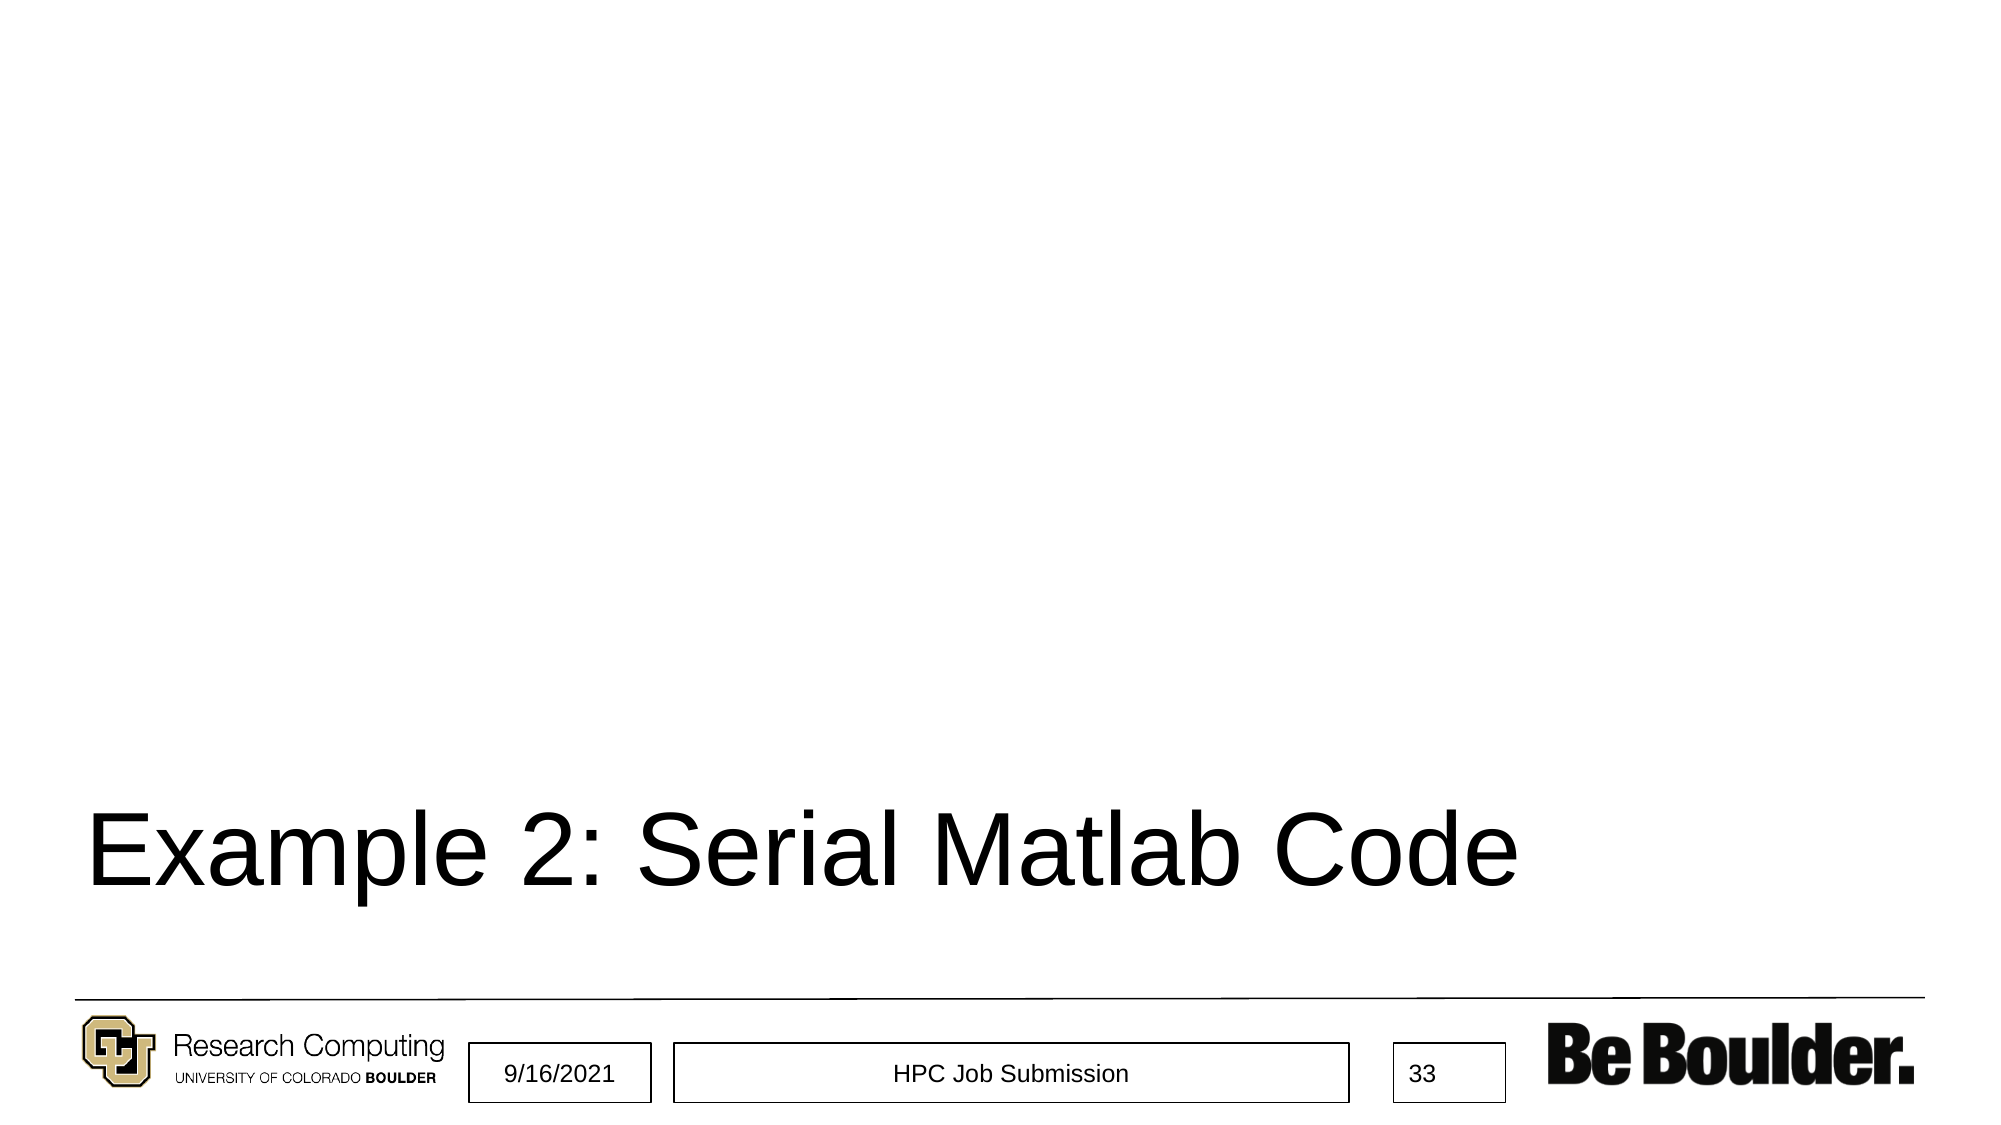

# Example 2: Serial Matlab Code
9/16/2021
HPC Job Submission
33